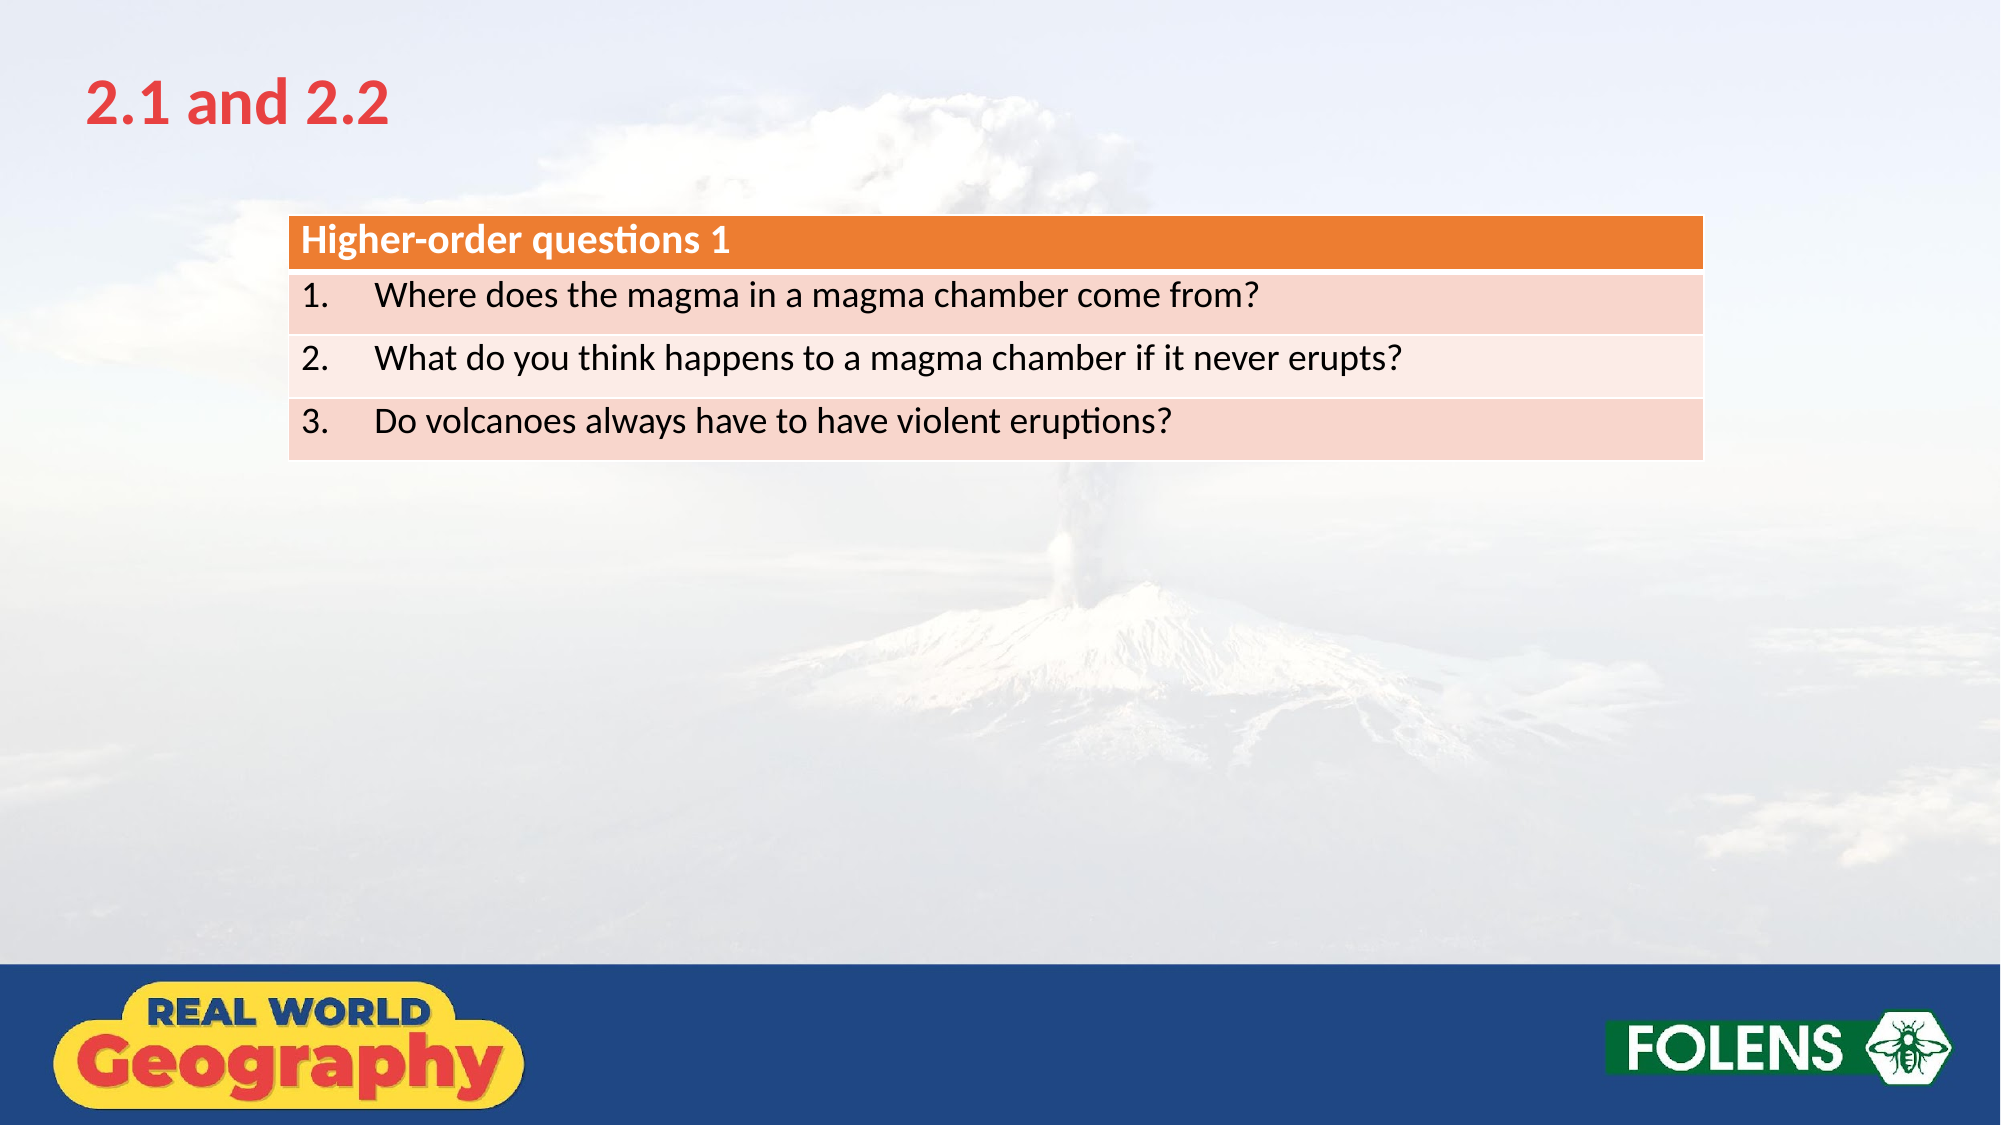

2.1 and 2.2

| Higher-order questions 1 |
| --- |
| 1. Where does the magma in a magma chamber come from? |
| 2. What do you think happens to a magma chamber if it never erupts? |
| 3. Do volcanoes always have to have violent eruptions? |